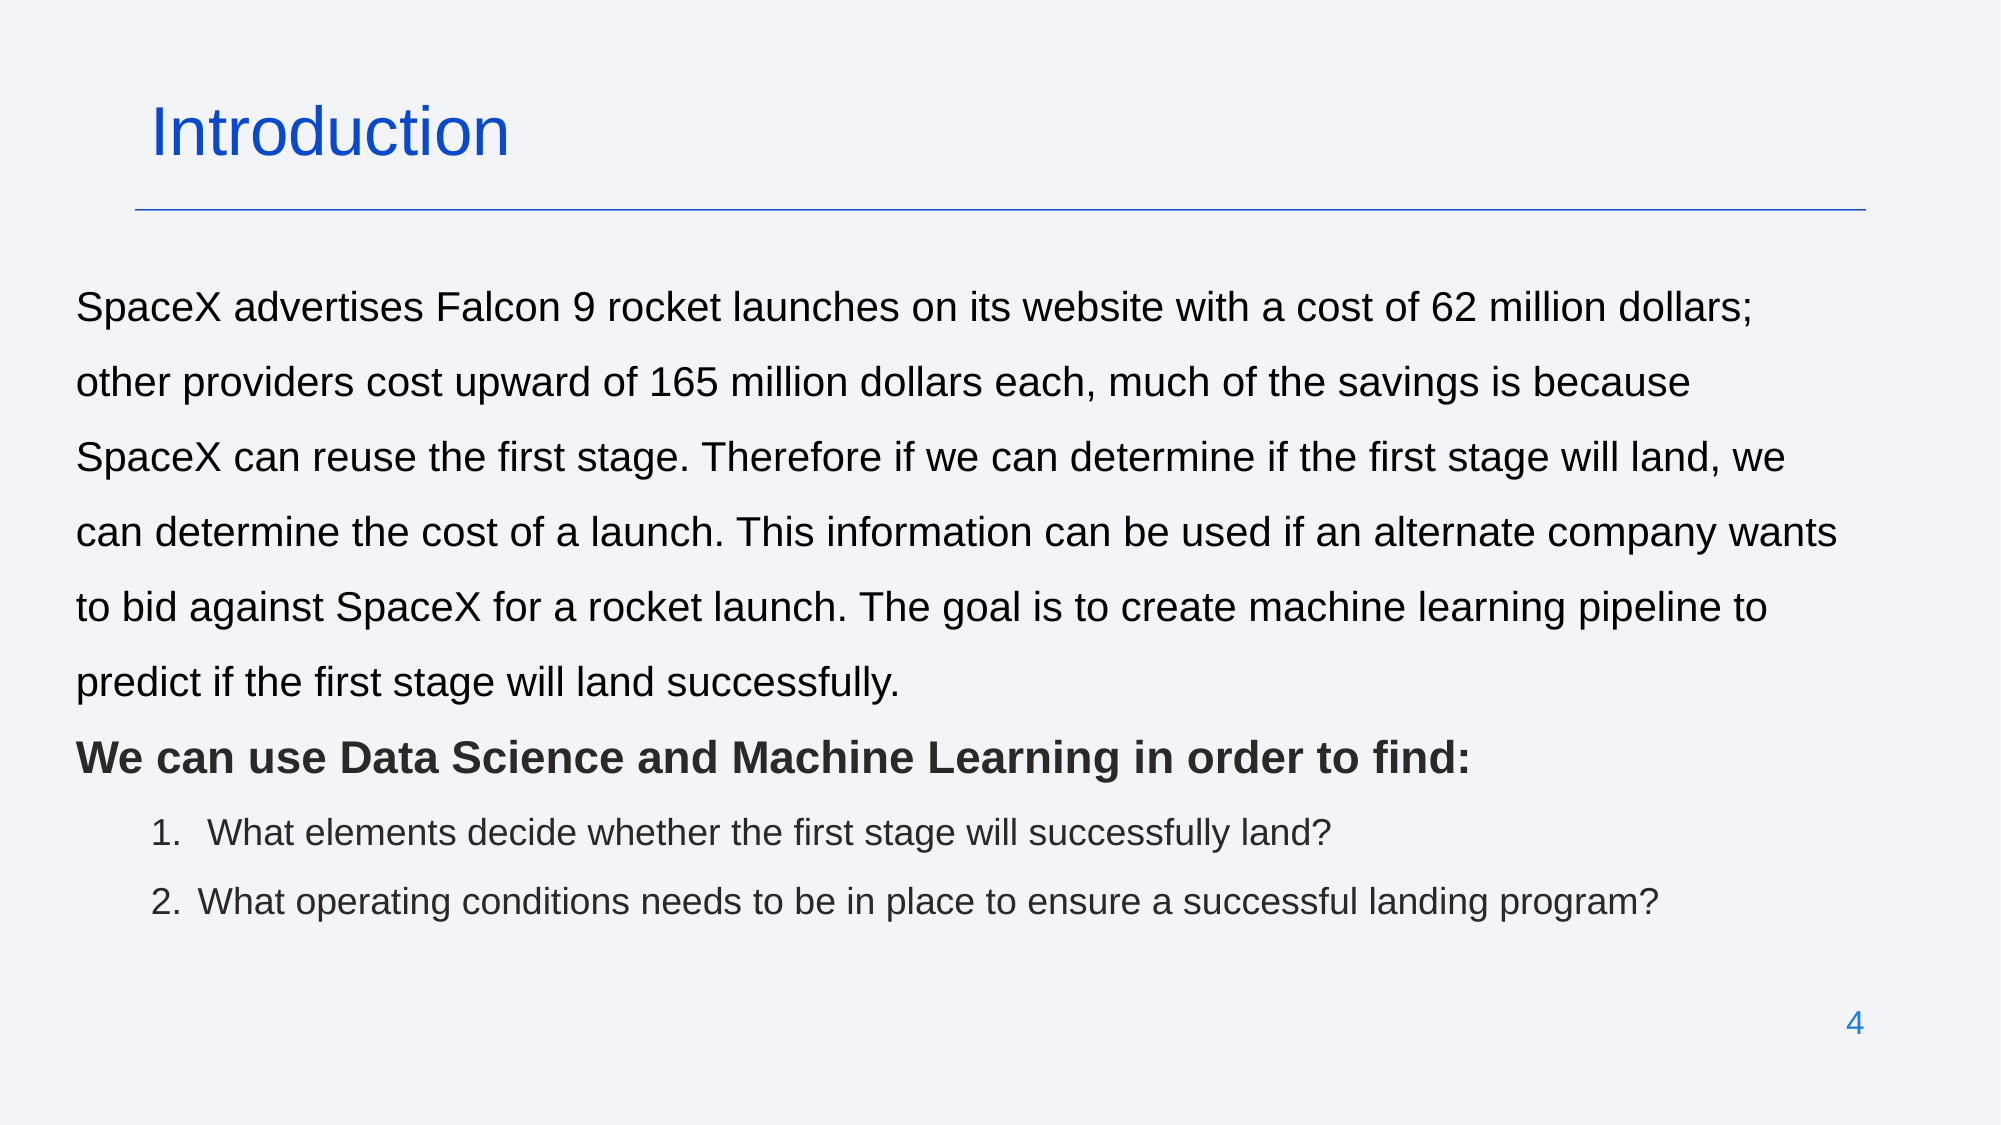

Introduction
SpaceX advertises Falcon 9 rocket launches on its website with a cost of 62 million dollars; other providers cost upward of 165 million dollars each, much of the savings is because SpaceX can reuse the first stage. Therefore if we can determine if the first stage will land, we can determine the cost of a launch. This information can be used if an alternate company wants to bid against SpaceX for a rocket launch. The goal is to create machine learning pipeline to predict if the first stage will land successfully.
We can use Data Science and Machine Learning in order to find:
What elements decide whether the first stage will successfully land?
What operating conditions needs to be in place to ensure a successful landing program?

4